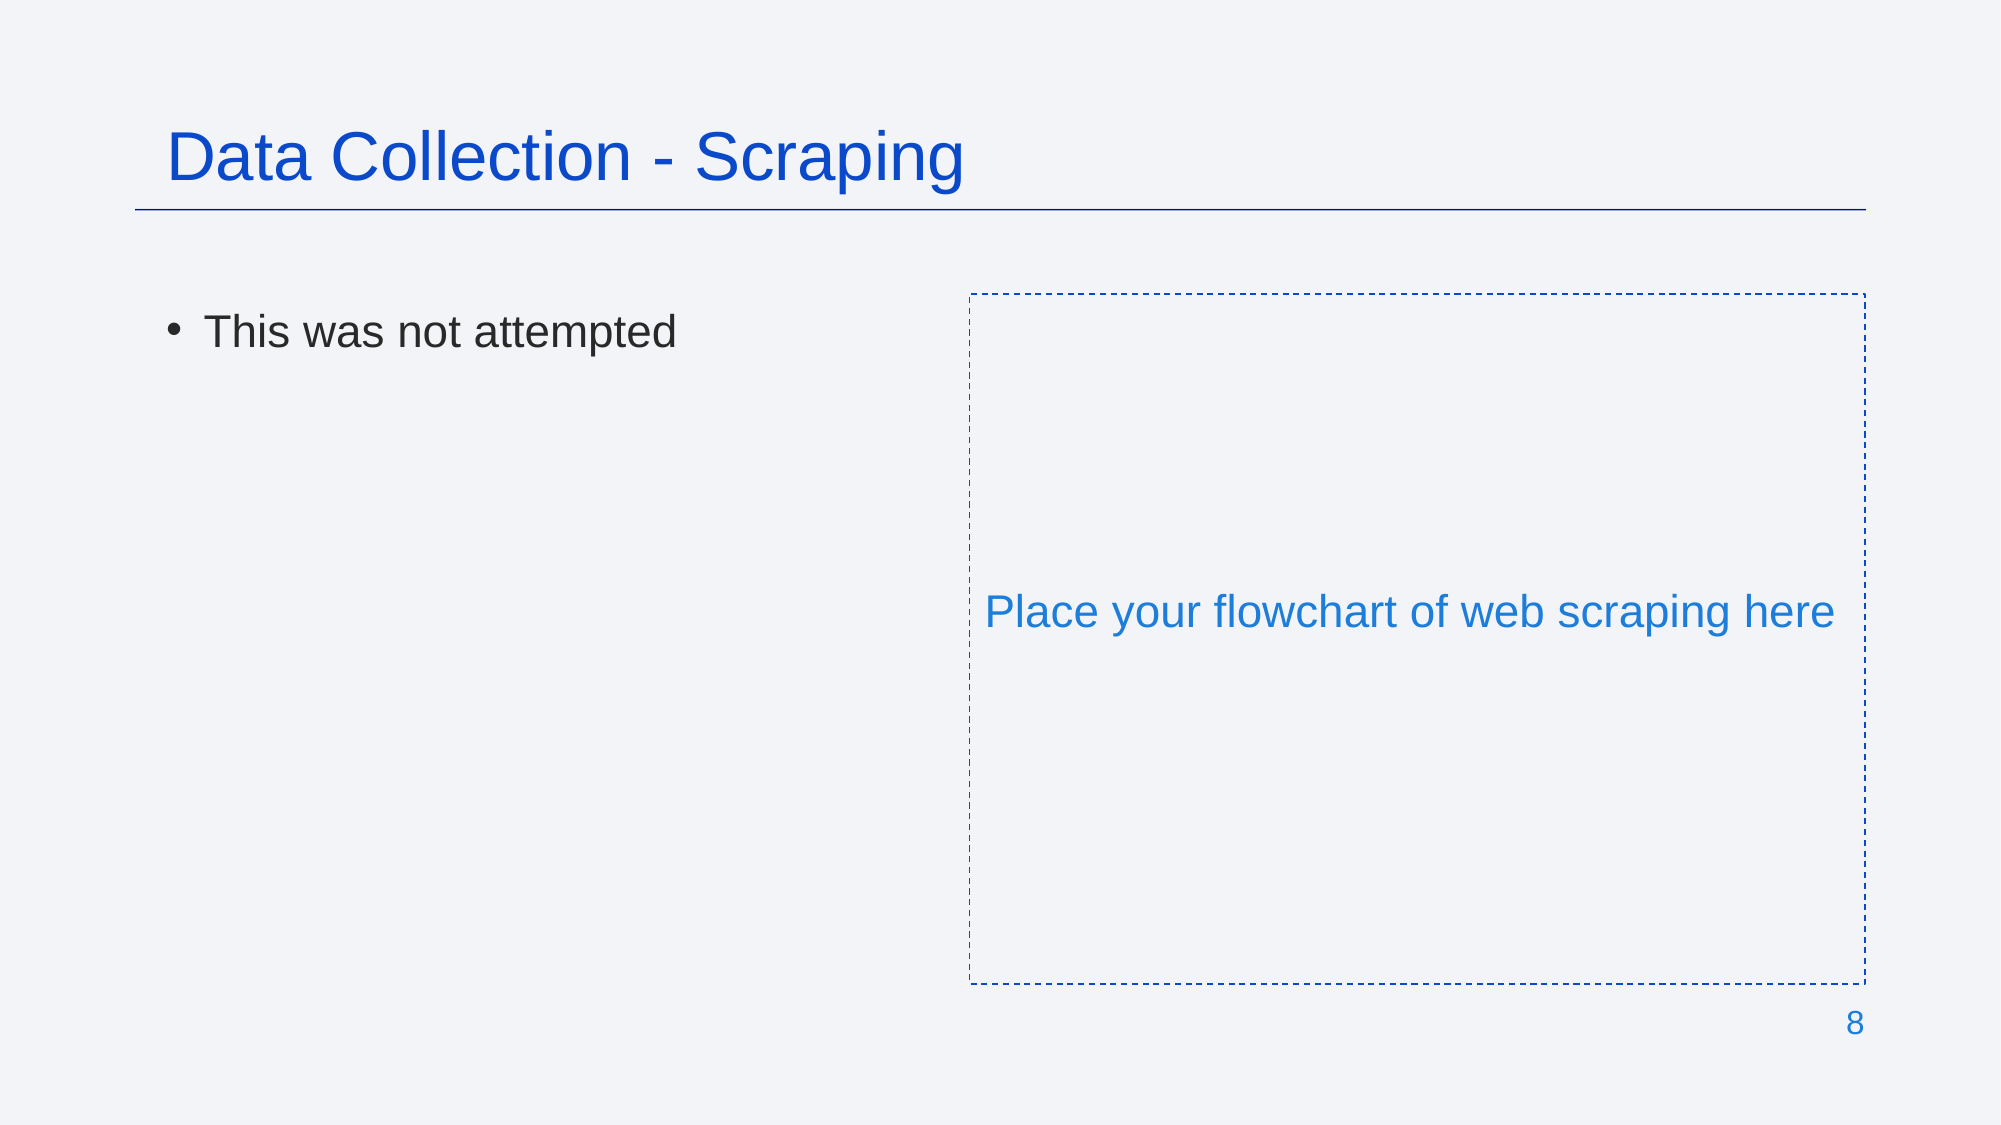

Data Collection - Scraping
This was not attempted

Place your flowchart of web scraping here
8